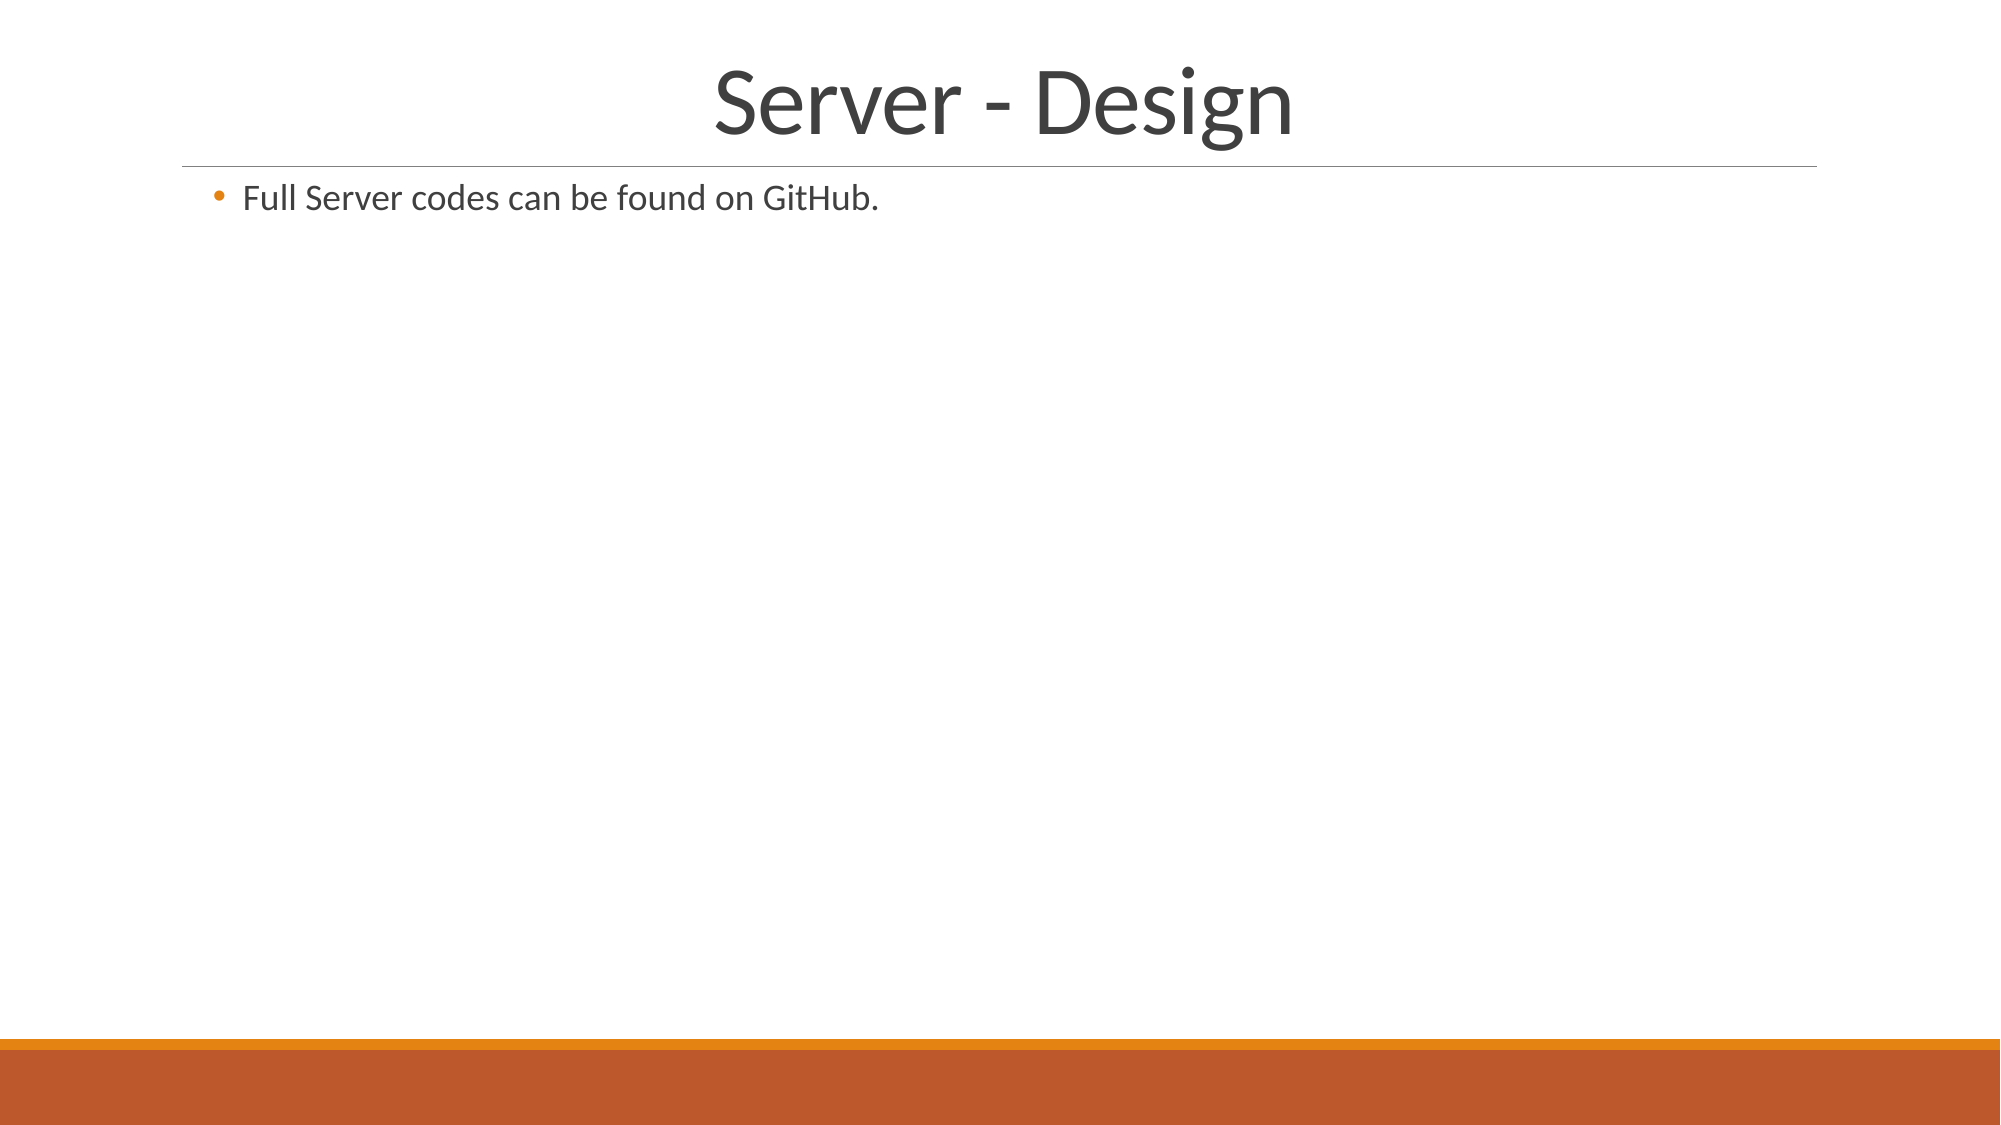

# Server - Design
Full Server codes can be found on GitHub.